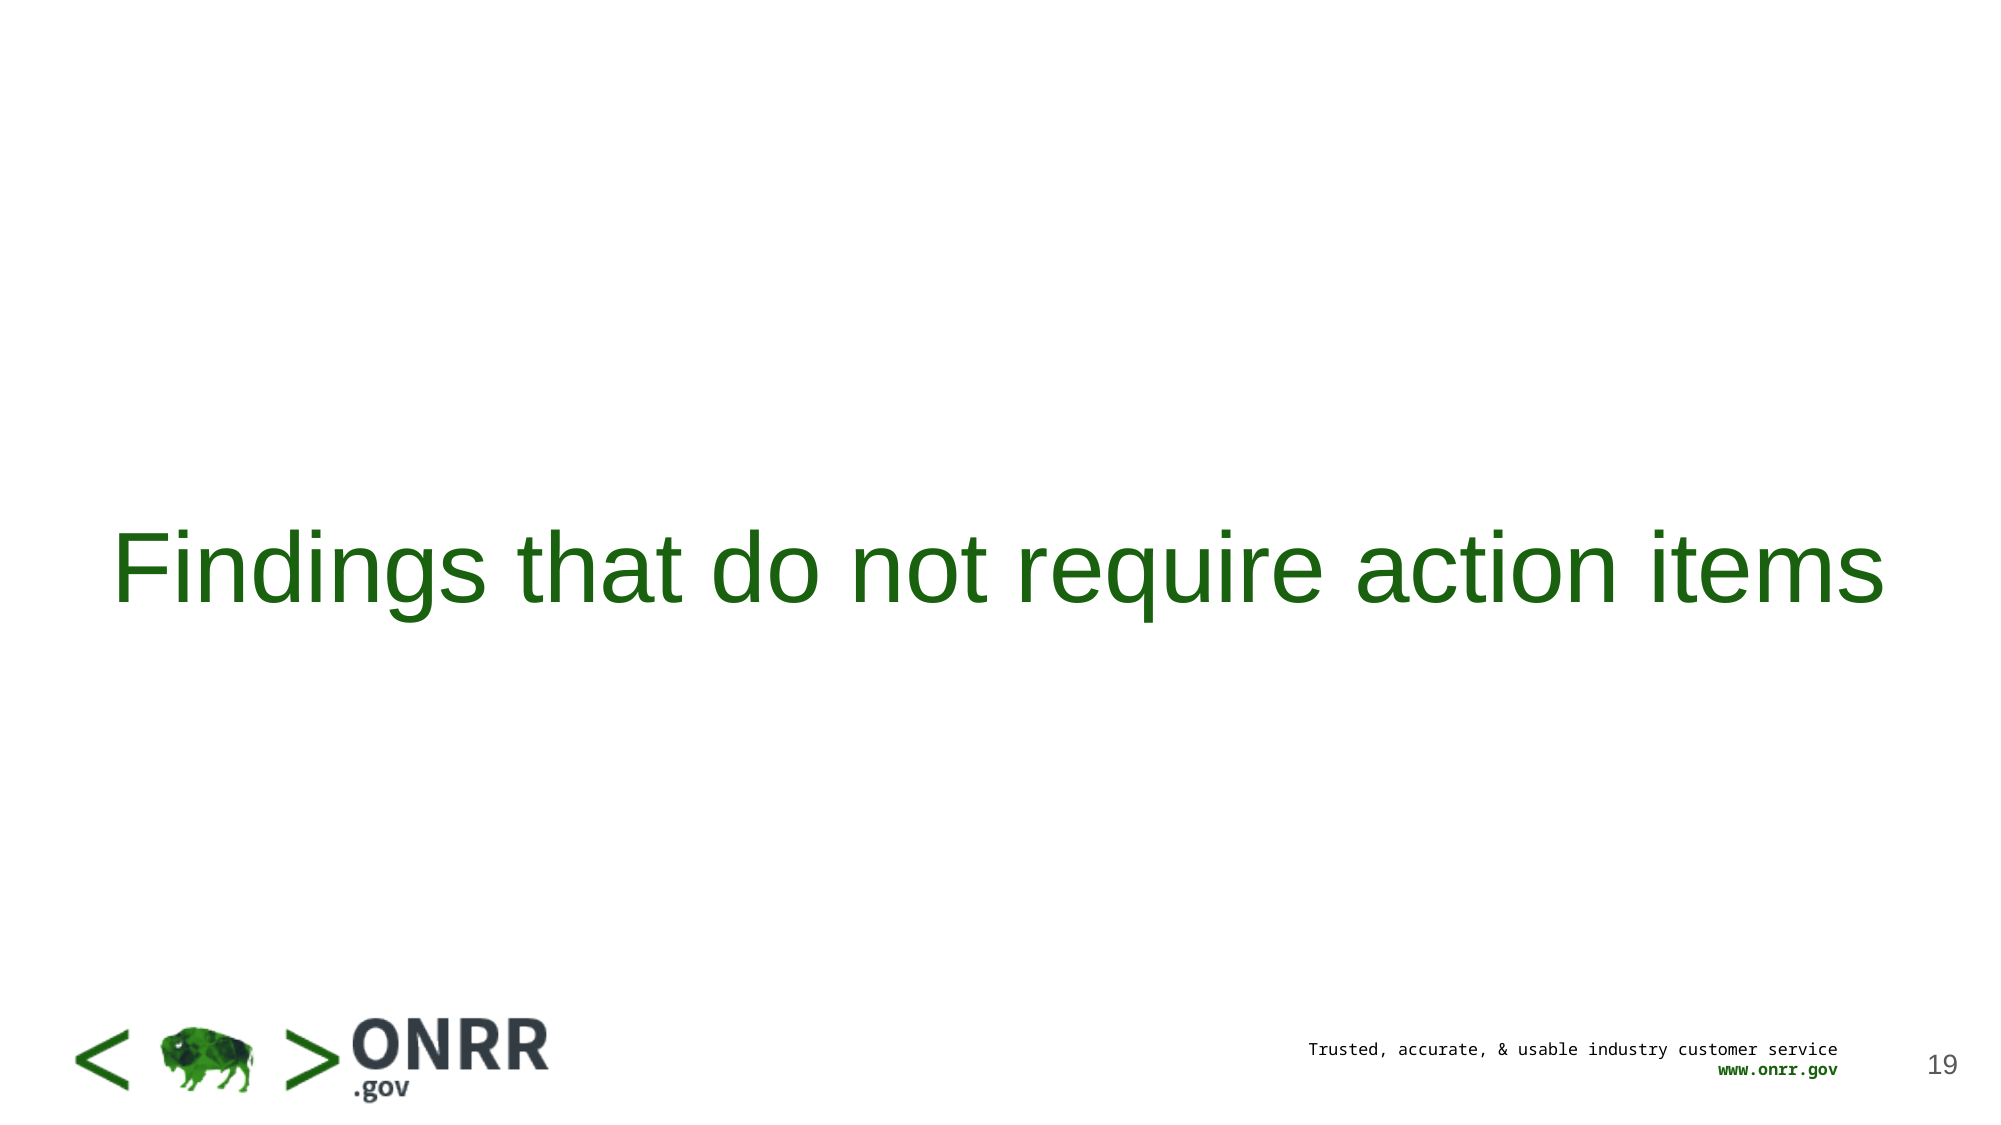

# Findings that do not require action items
19